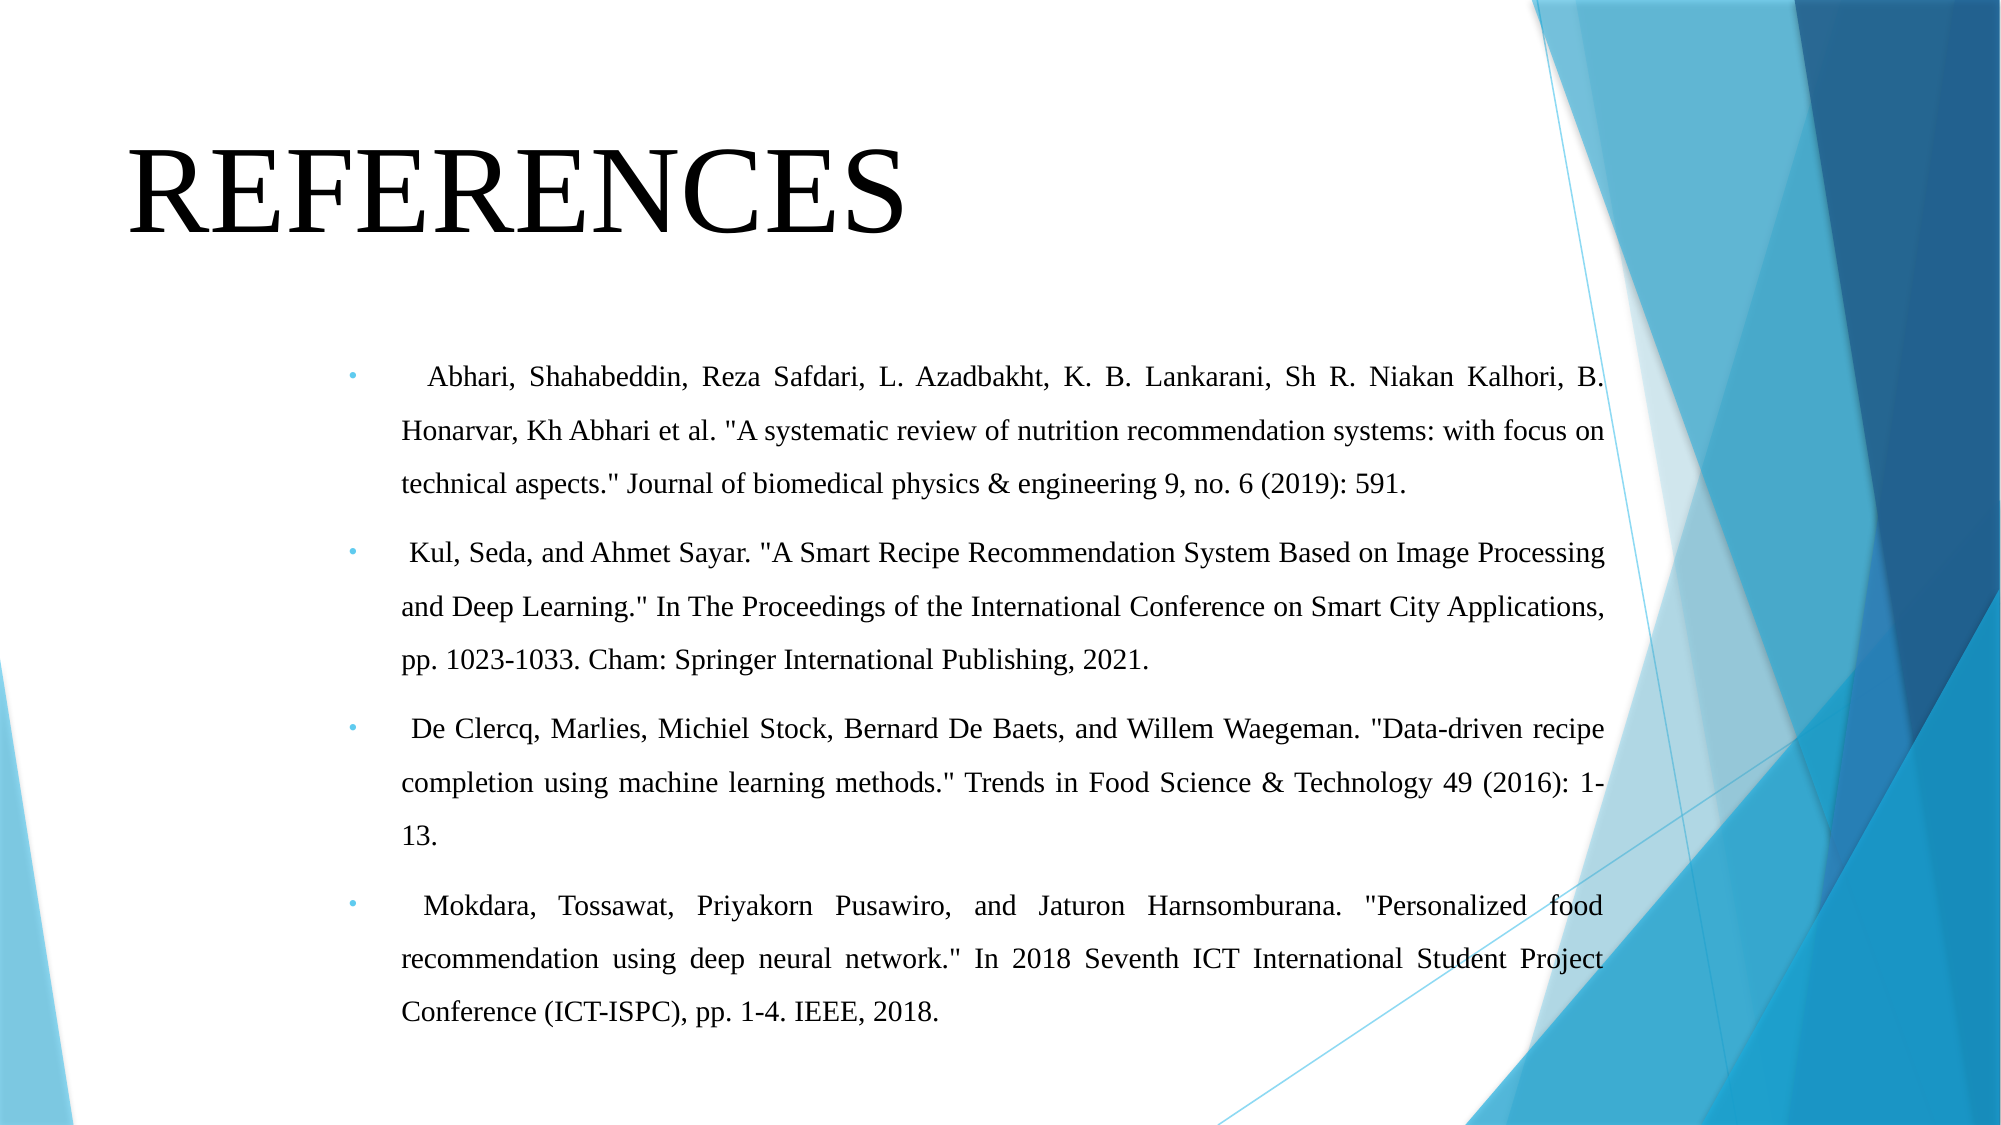

# REFERENCES
  Abhari, Shahabeddin, Reza Safdari, L. Azadbakht, K. B. Lankarani, Sh R. Niakan Kalhori, B. Honarvar, Kh Abhari et al. "A systematic review of nutrition recommendation systems: with focus on technical aspects." Journal of biomedical physics & engineering 9, no. 6 (2019): 591.
 Kul, Seda, and Ahmet Sayar. "A Smart Recipe Recommendation System Based on Image Processing and Deep Learning." In The Proceedings of the International Conference on Smart City Applications, pp. 1023-1033. Cham: Springer International Publishing, 2021.
 De Clercq, Marlies, Michiel Stock, Bernard De Baets, and Willem Waegeman. "Data-driven recipe completion using machine learning methods." Trends in Food Science & Technology 49 (2016): 1-13.
 Mokdara, Tossawat, Priyakorn Pusawiro, and Jaturon Harnsomburana. "Personalized food recommendation using deep neural network." In 2018 Seventh ICT International Student Project Conference (ICT-ISPC), pp. 1-4. IEEE, 2018.